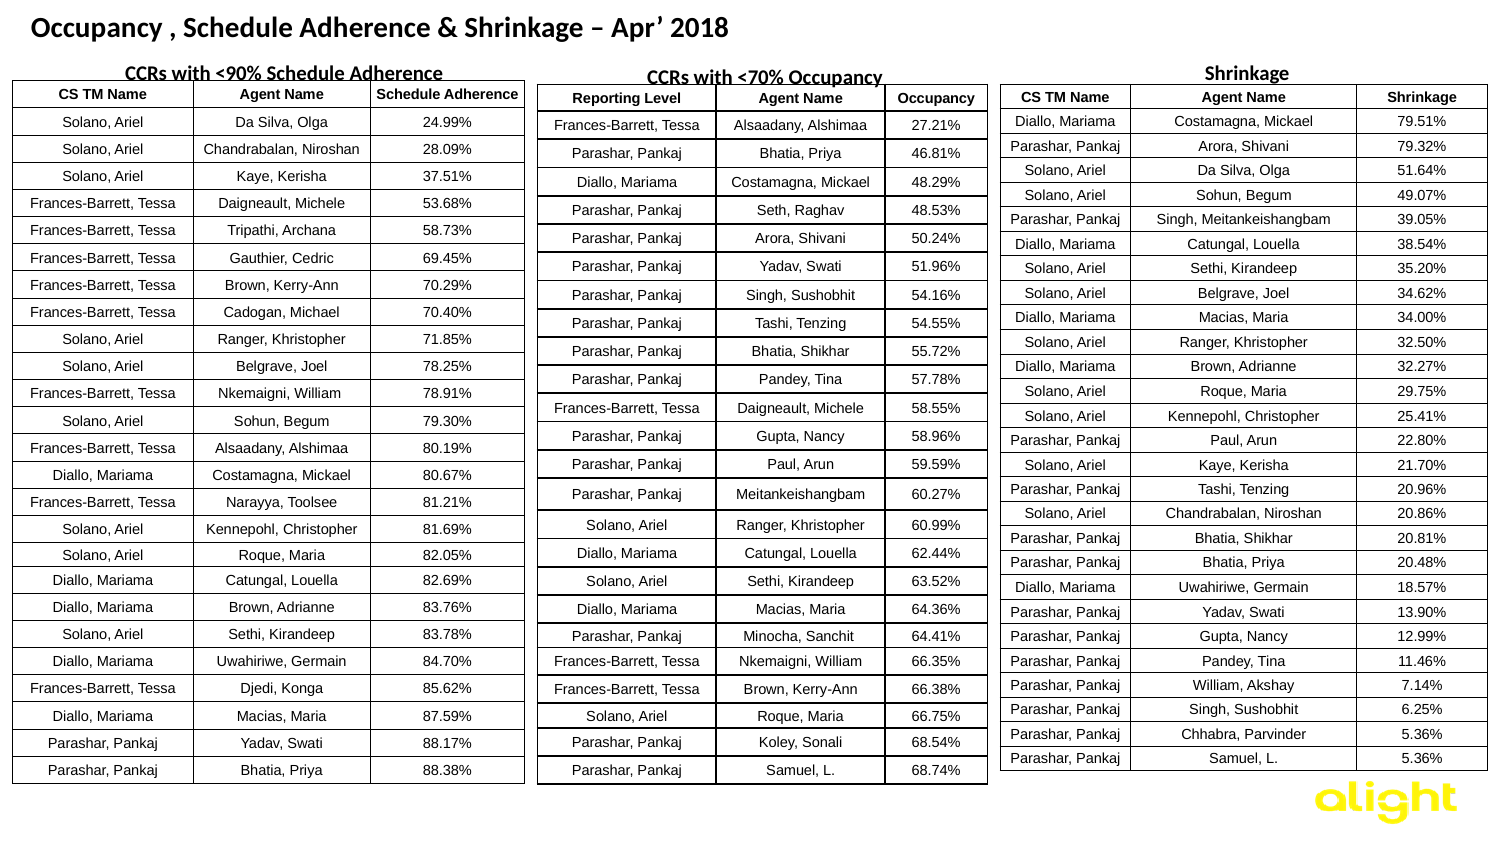

Occupancy , Schedule Adherence & Shrinkage – Apr’ 2018
CCRs with <90% Schedule Adherence

Shrinkage
CCRs with <70% Occupancy

| CS TM Name | Agent Name | Schedule Adherence |
| --- | --- | --- |
| Solano, Ariel | Da Silva, Olga | 24.99% |
| Solano, Ariel | Chandrabalan, Niroshan | 28.09% |
| Solano, Ariel | Kaye, Kerisha | 37.51% |
| Frances-Barrett, Tessa | Daigneault, Michele | 53.68% |
| Frances-Barrett, Tessa | Tripathi, Archana | 58.73% |
| Frances-Barrett, Tessa | Gauthier, Cedric | 69.45% |
| Frances-Barrett, Tessa | Brown, Kerry-Ann | 70.29% |
| Frances-Barrett, Tessa | Cadogan, Michael | 70.40% |
| Solano, Ariel | Ranger, Khristopher | 71.85% |
| Solano, Ariel | Belgrave, Joel | 78.25% |
| Frances-Barrett, Tessa | Nkemaigni, William | 78.91% |
| Solano, Ariel | Sohun, Begum | 79.30% |
| Frances-Barrett, Tessa | Alsaadany, Alshimaa | 80.19% |
| Diallo, Mariama | Costamagna, Mickael | 80.67% |
| Frances-Barrett, Tessa | Narayya, Toolsee | 81.21% |
| Solano, Ariel | Kennepohl, Christopher | 81.69% |
| Solano, Ariel | Roque, Maria | 82.05% |
| Diallo, Mariama | Catungal, Louella | 82.69% |
| Diallo, Mariama | Brown, Adrianne | 83.76% |
| Solano, Ariel | Sethi, Kirandeep | 83.78% |
| Diallo, Mariama | Uwahiriwe, Germain | 84.70% |
| Frances-Barrett, Tessa | Djedi, Konga | 85.62% |
| Diallo, Mariama | Macias, Maria | 87.59% |
| Parashar, Pankaj | Yadav, Swati | 88.17% |
| Parashar, Pankaj | Bhatia, Priya | 88.38% |
| Reporting Level | Agent Name | Occupancy |
| --- | --- | --- |
| Frances-Barrett, Tessa | Alsaadany, Alshimaa | 27.21% |
| Parashar, Pankaj | Bhatia, Priya | 46.81% |
| Diallo, Mariama | Costamagna, Mickael | 48.29% |
| Parashar, Pankaj | Seth, Raghav | 48.53% |
| Parashar, Pankaj | Arora, Shivani | 50.24% |
| Parashar, Pankaj | Yadav, Swati | 51.96% |
| Parashar, Pankaj | Singh, Sushobhit | 54.16% |
| Parashar, Pankaj | Tashi, Tenzing | 54.55% |
| Parashar, Pankaj | Bhatia, Shikhar | 55.72% |
| Parashar, Pankaj | Pandey, Tina | 57.78% |
| Frances-Barrett, Tessa | Daigneault, Michele | 58.55% |
| Parashar, Pankaj | Gupta, Nancy | 58.96% |
| Parashar, Pankaj | Paul, Arun | 59.59% |
| Parashar, Pankaj | Meitankeishangbam | 60.27% |
| Solano, Ariel | Ranger, Khristopher | 60.99% |
| Diallo, Mariama | Catungal, Louella | 62.44% |
| Solano, Ariel | Sethi, Kirandeep | 63.52% |
| Diallo, Mariama | Macias, Maria | 64.36% |
| Parashar, Pankaj | Minocha, Sanchit | 64.41% |
| Frances-Barrett, Tessa | Nkemaigni, William | 66.35% |
| Frances-Barrett, Tessa | Brown, Kerry-Ann | 66.38% |
| Solano, Ariel | Roque, Maria | 66.75% |
| Parashar, Pankaj | Koley, Sonali | 68.54% |
| Parashar, Pankaj | Samuel, L. | 68.74% |
| CS TM Name | Agent Name | Shrinkage |
| --- | --- | --- |
| Diallo, Mariama | Costamagna, Mickael | 79.51% |
| Parashar, Pankaj | Arora, Shivani | 79.32% |
| Solano, Ariel | Da Silva, Olga | 51.64% |
| Solano, Ariel | Sohun, Begum | 49.07% |
| Parashar, Pankaj | Singh, Meitankeishangbam | 39.05% |
| Diallo, Mariama | Catungal, Louella | 38.54% |
| Solano, Ariel | Sethi, Kirandeep | 35.20% |
| Solano, Ariel | Belgrave, Joel | 34.62% |
| Diallo, Mariama | Macias, Maria | 34.00% |
| Solano, Ariel | Ranger, Khristopher | 32.50% |
| Diallo, Mariama | Brown, Adrianne | 32.27% |
| Solano, Ariel | Roque, Maria | 29.75% |
| Solano, Ariel | Kennepohl, Christopher | 25.41% |
| Parashar, Pankaj | Paul, Arun | 22.80% |
| Solano, Ariel | Kaye, Kerisha | 21.70% |
| Parashar, Pankaj | Tashi, Tenzing | 20.96% |
| Solano, Ariel | Chandrabalan, Niroshan | 20.86% |
| Parashar, Pankaj | Bhatia, Shikhar | 20.81% |
| Parashar, Pankaj | Bhatia, Priya | 20.48% |
| Diallo, Mariama | Uwahiriwe, Germain | 18.57% |
| Parashar, Pankaj | Yadav, Swati | 13.90% |
| Parashar, Pankaj | Gupta, Nancy | 12.99% |
| Parashar, Pankaj | Pandey, Tina | 11.46% |
| Parashar, Pankaj | William, Akshay | 7.14% |
| Parashar, Pankaj | Singh, Sushobhit | 6.25% |
| Parashar, Pankaj | Chhabra, Parvinder | 5.36% |
| Parashar, Pankaj | Samuel, L. | 5.36% |